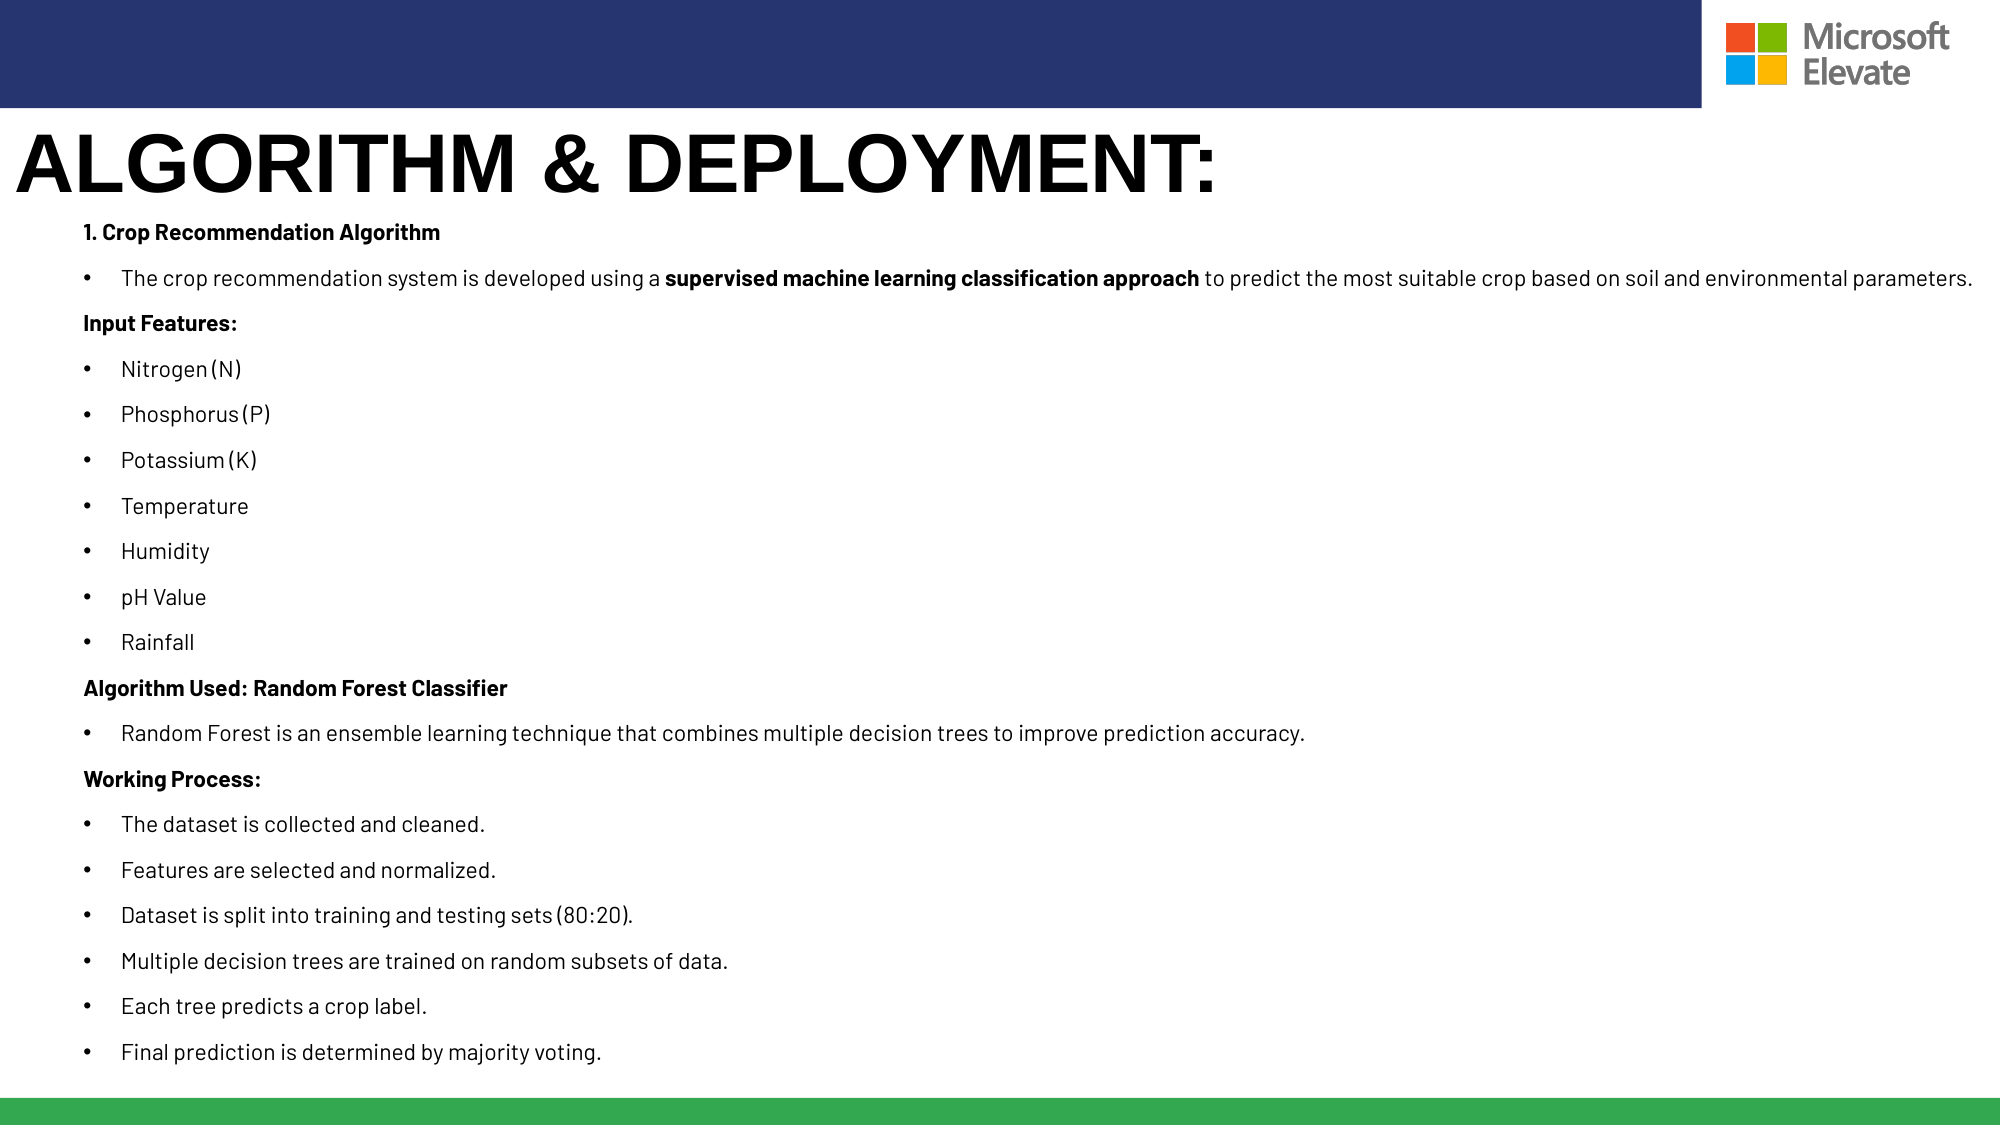

# Algorithm & Deployment:
1. Crop Recommendation Algorithm
The crop recommendation system is developed using a supervised machine learning classification approach to predict the most suitable crop based on soil and environmental parameters.
Input Features:
Nitrogen (N)
Phosphorus (P)
Potassium (K)
Temperature
Humidity
pH Value
Rainfall
Algorithm Used: Random Forest Classifier
Random Forest is an ensemble learning technique that combines multiple decision trees to improve prediction accuracy.
Working Process:
The dataset is collected and cleaned.
Features are selected and normalized.
Dataset is split into training and testing sets (80:20).
Multiple decision trees are trained on random subsets of data.
Each tree predicts a crop label.
Final prediction is determined by majority voting.